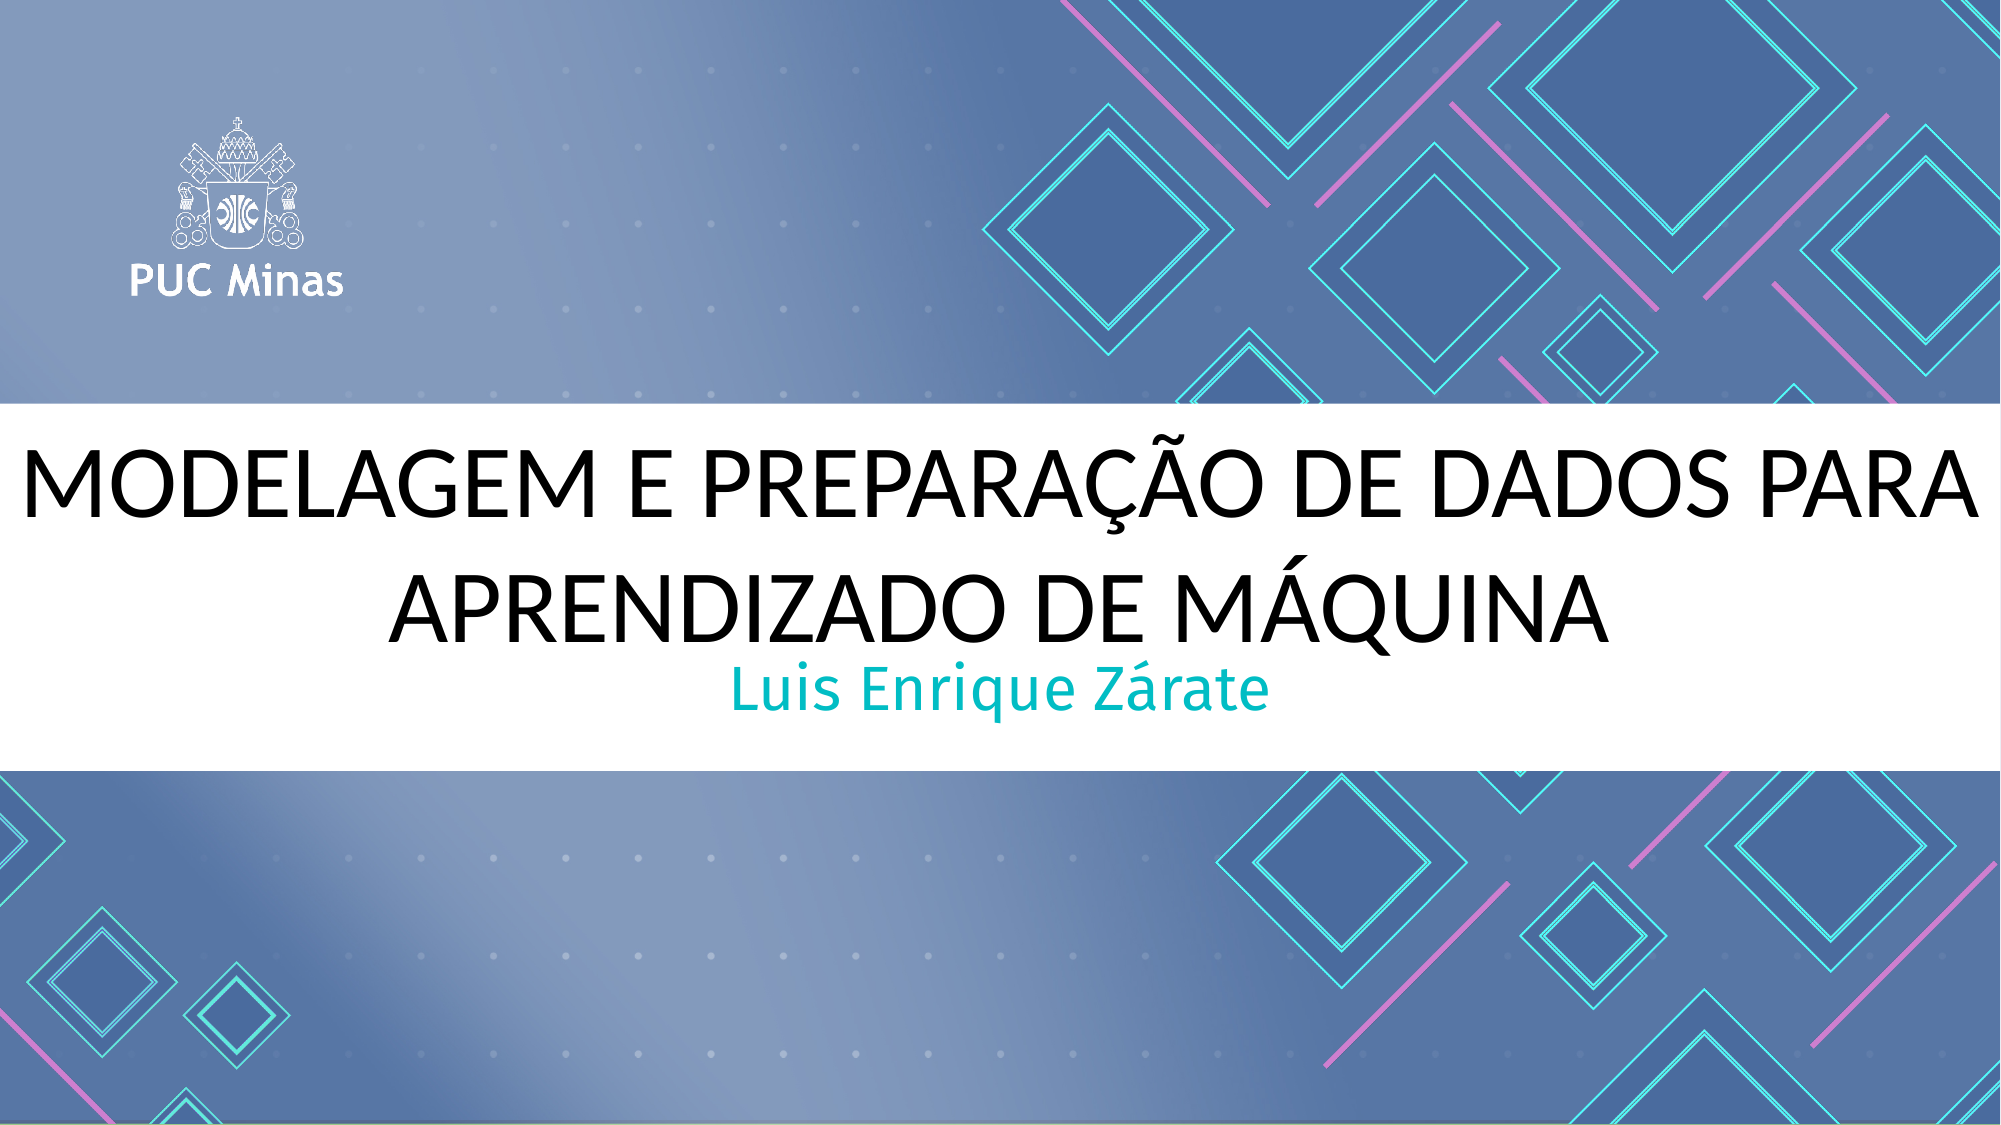

MODELAGEM E PREPARAÇÃO DE DADOS PARA APRENDIZADO DE MÁQUINA
Luis Enrique Zárate